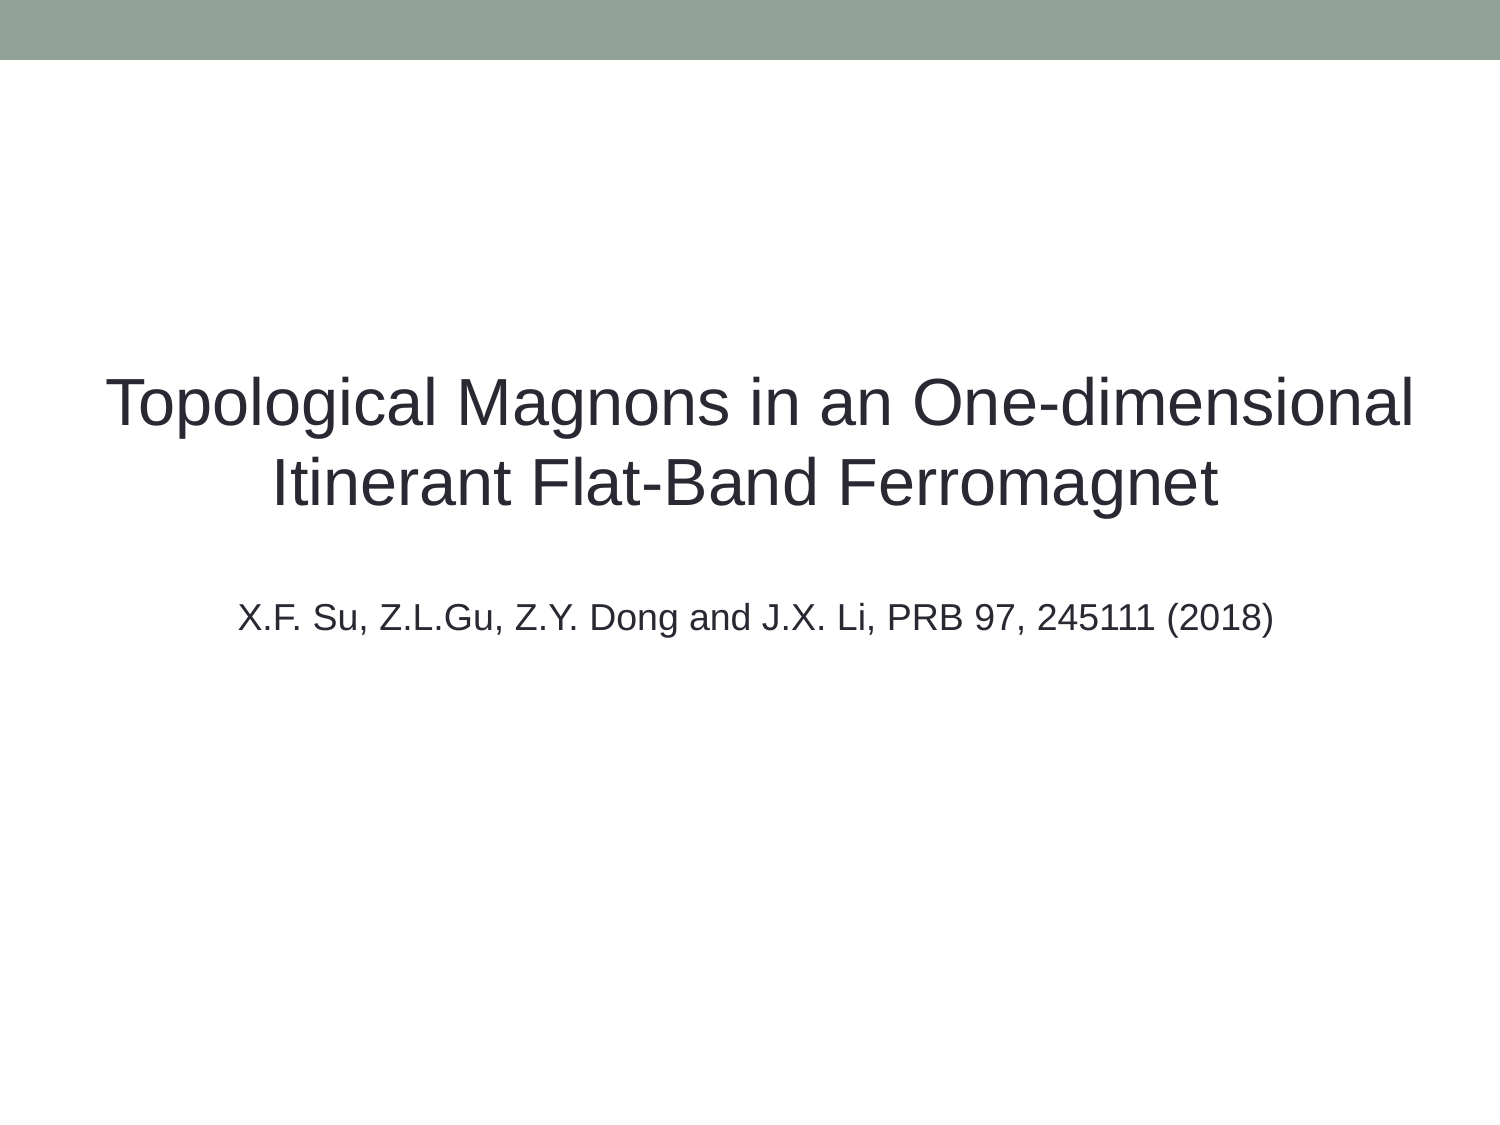

Topological Magnons in an One-dimensional
         Itinerant Flat-Band Ferromagnet
X.F. Su, Z.L.Gu, Z.Y. Dong and J.X. Li, PRB 97, 245111 (2018)